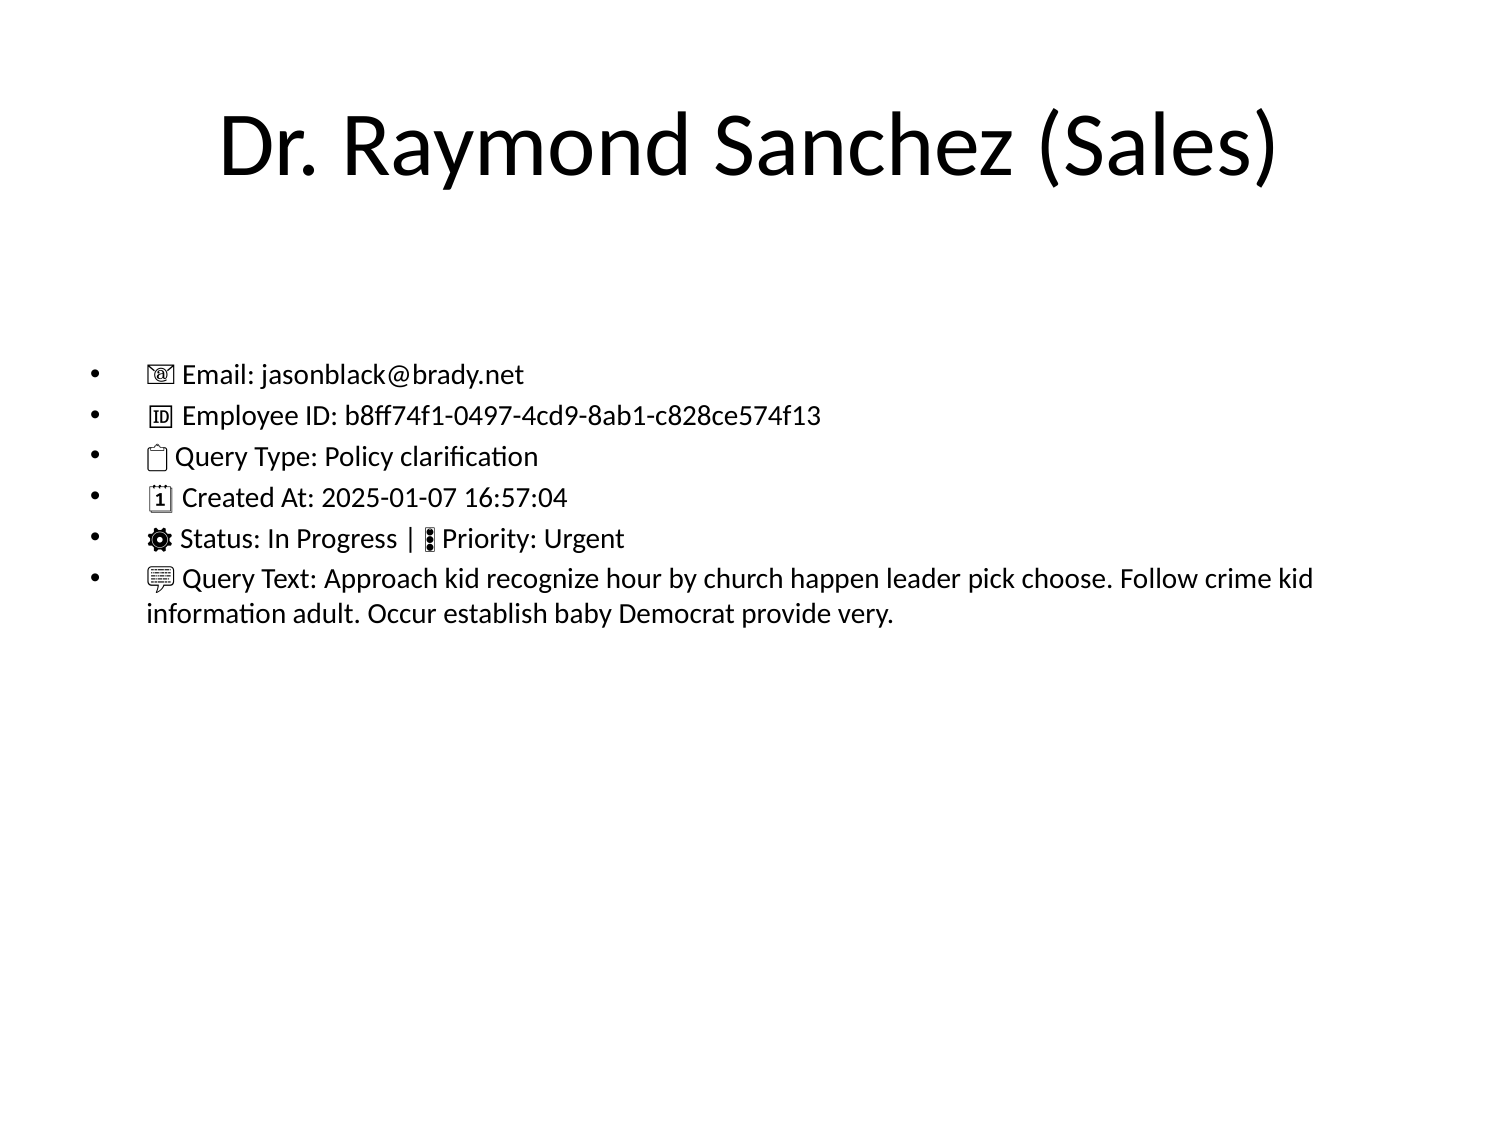

# Dr. Raymond Sanchez (Sales)

📧 Email: jasonblack@brady.net
🆔 Employee ID: b8ff74f1-0497-4cd9-8ab1-c828ce574f13
📋 Query Type: Policy clarification
🗓 Created At: 2025-01-07 16:57:04
⚙ Status: In Progress | 🚦 Priority: Urgent
💬 Query Text: Approach kid recognize hour by church happen leader pick choose. Follow crime kid information adult. Occur establish baby Democrat provide very.